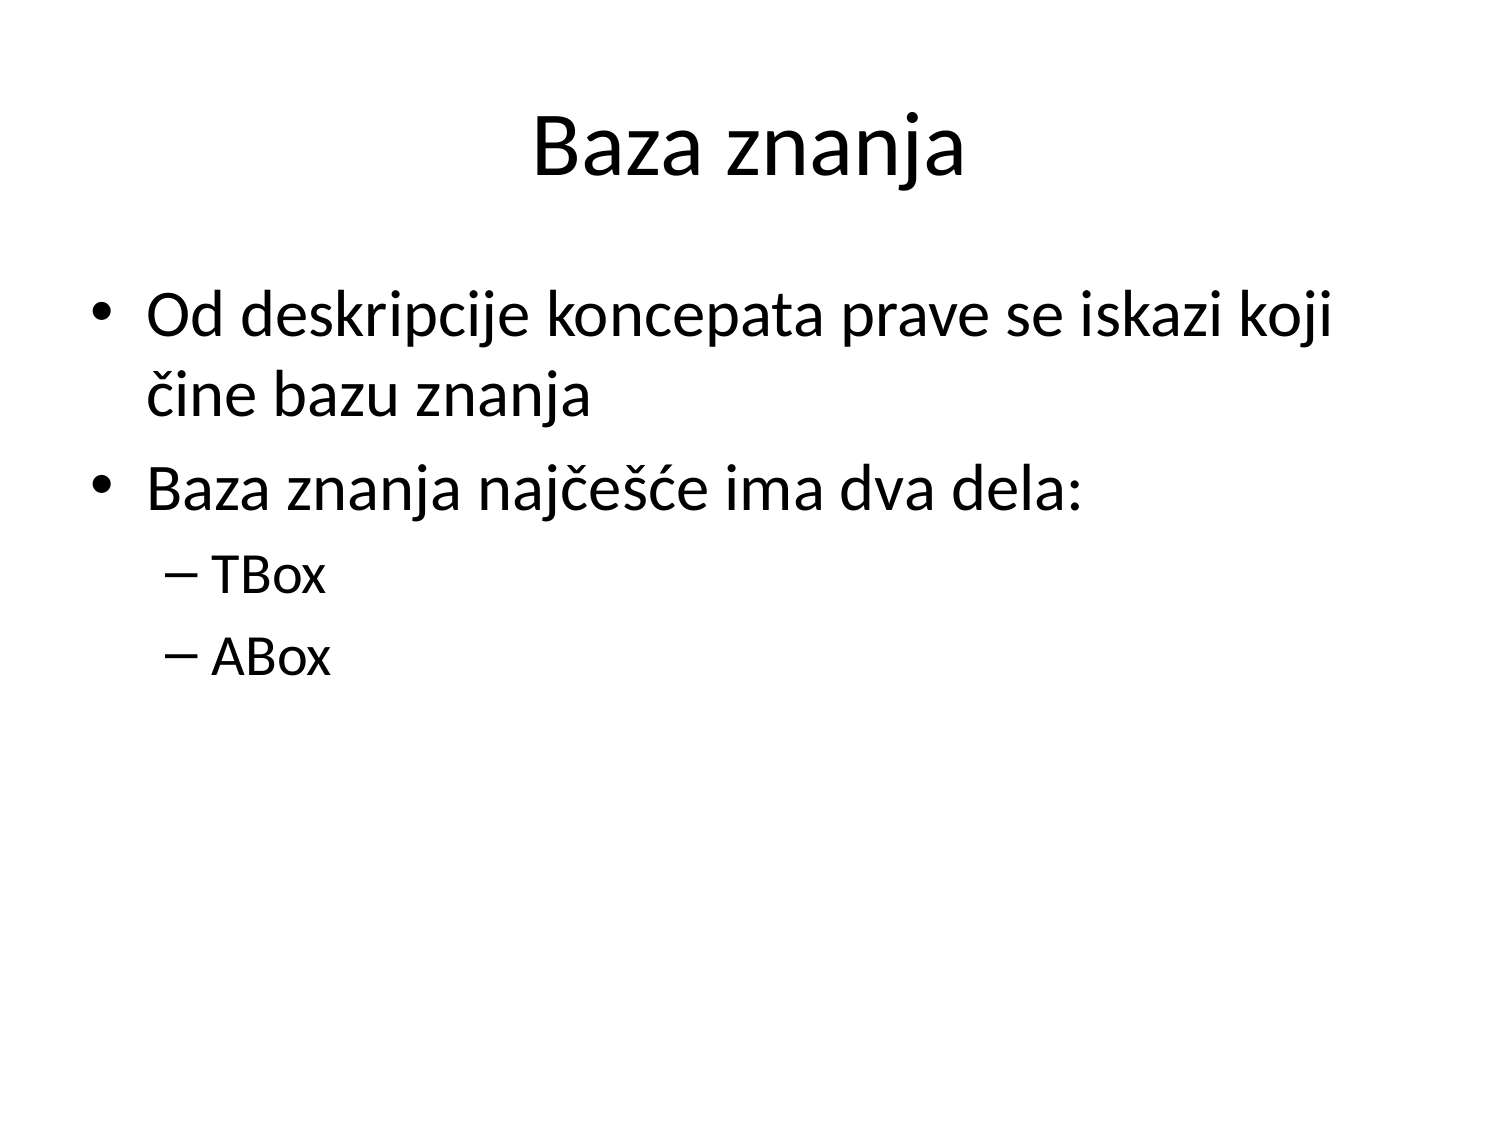

# Baza znanja
Od deskripcije koncepata prave se iskazi koji čine bazu znanja
Baza znanja najčešće ima dva dela:
TBox
ABox